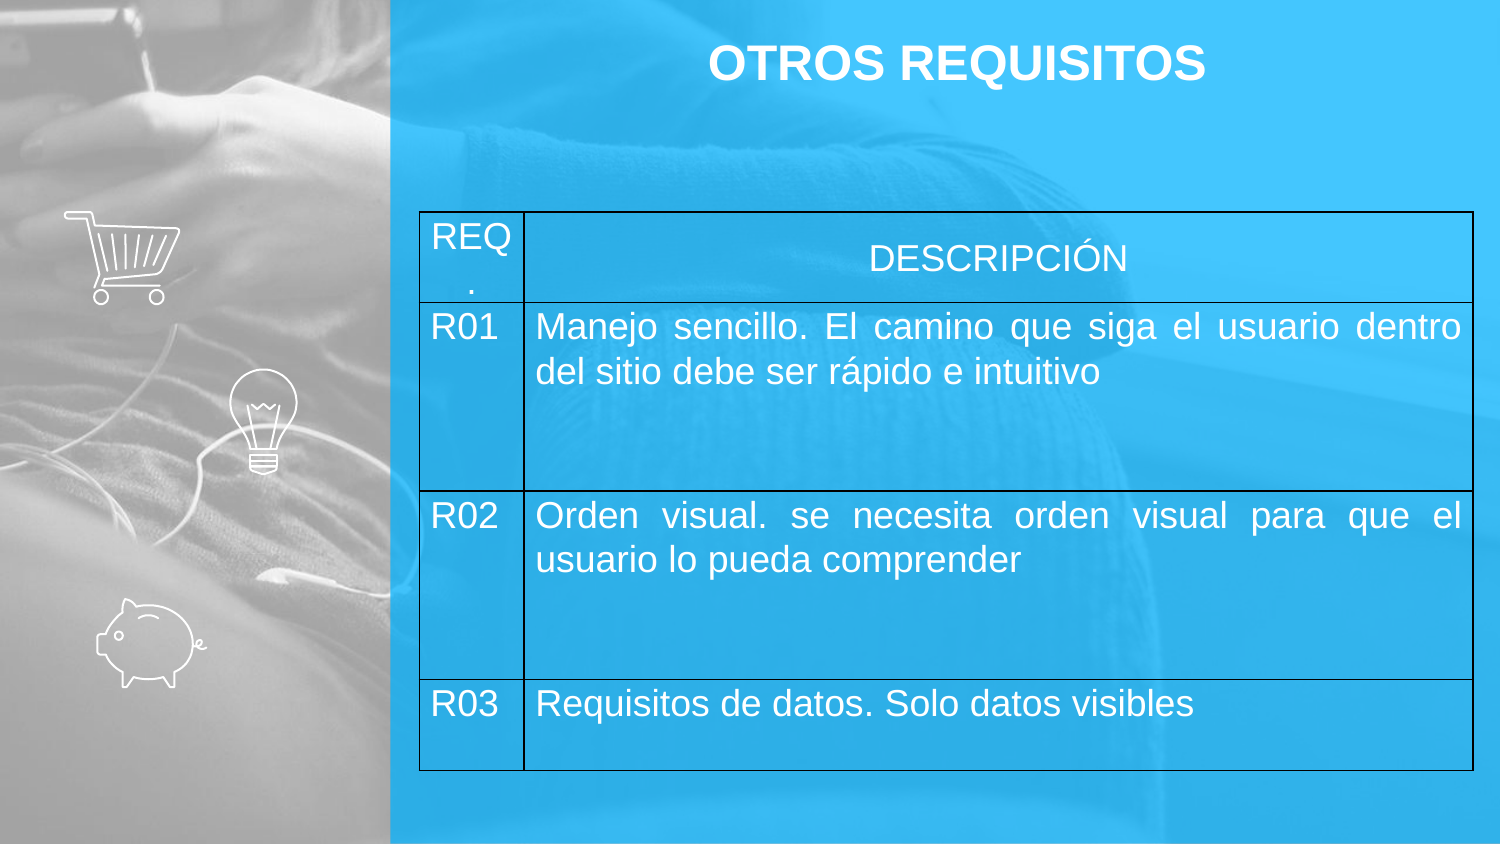

OTROS REQUISITOS
| REQ. | DESCRIPCIÓN |
| --- | --- |
| R01 | Manejo sencillo. El camino que siga el usuario dentro del sitio debe ser rápido e intuitivo |
| R02 | Orden visual. se necesita orden visual para que el usuario lo pueda comprender |
| R03 | Requisitos de datos. Solo datos visibles |